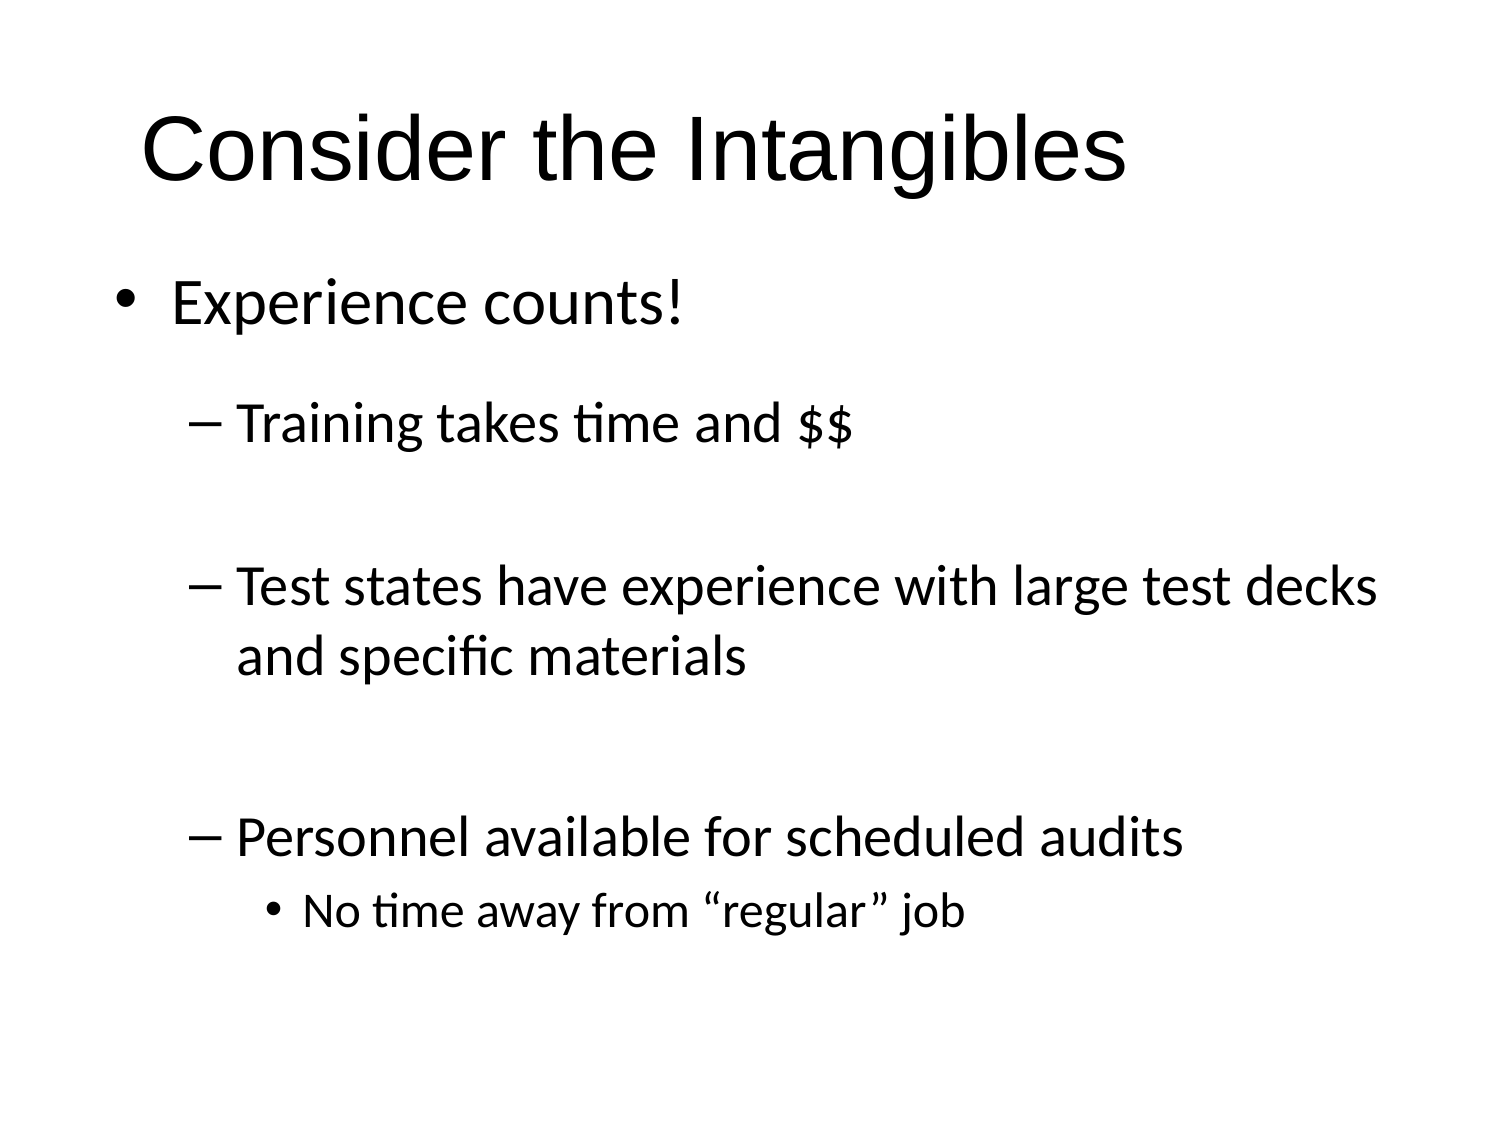

# Consider the Intangibles
Experience counts!

Training takes time and $$

Test states have experience with large test decks and specific materials

Personnel available for scheduled audits
No time away from “regular” job